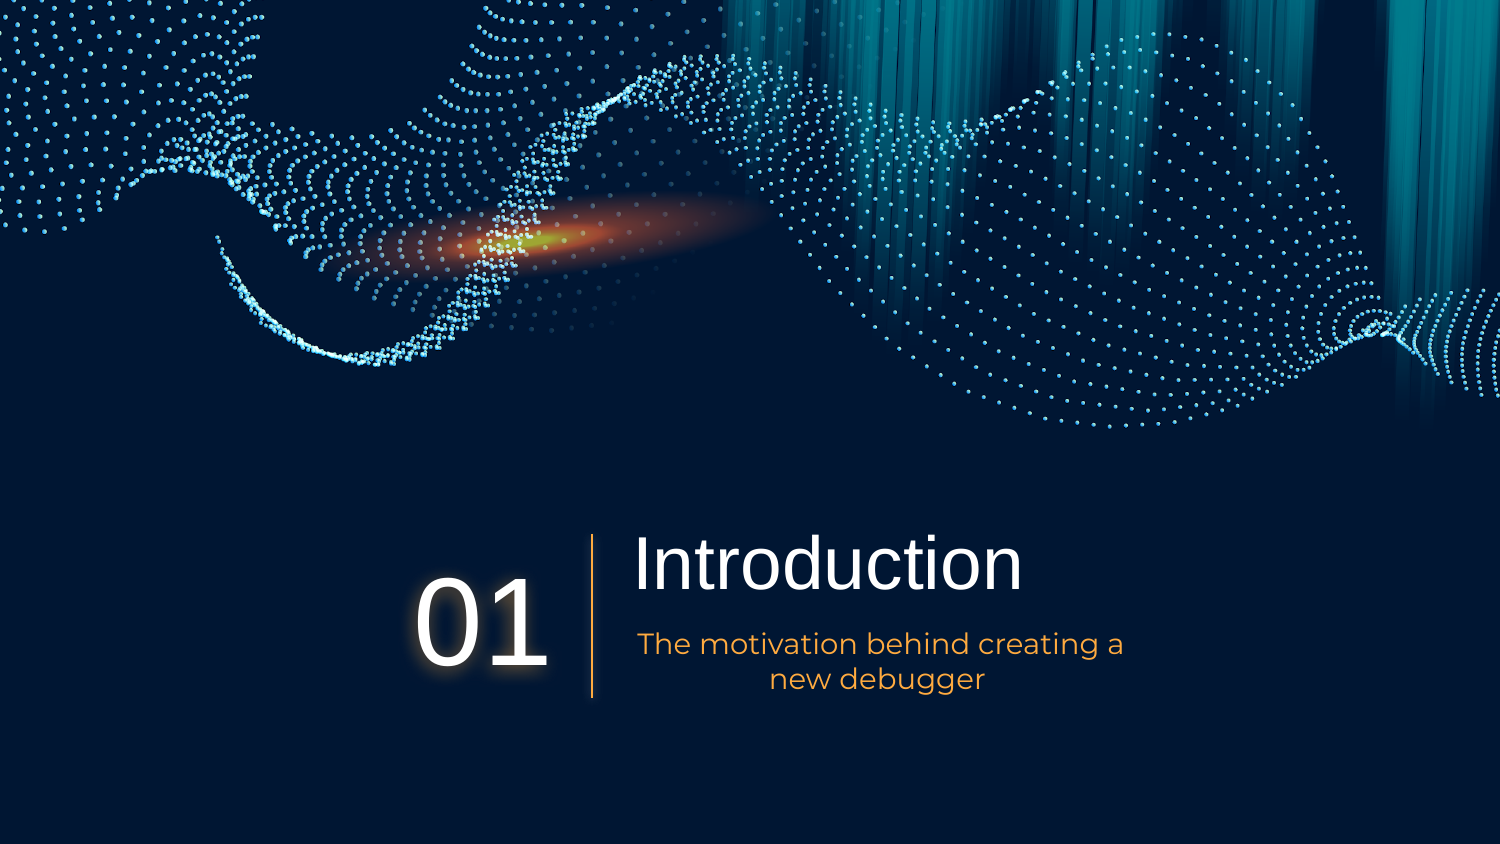

# Introduction
01
The motivation behind creating a new debugger